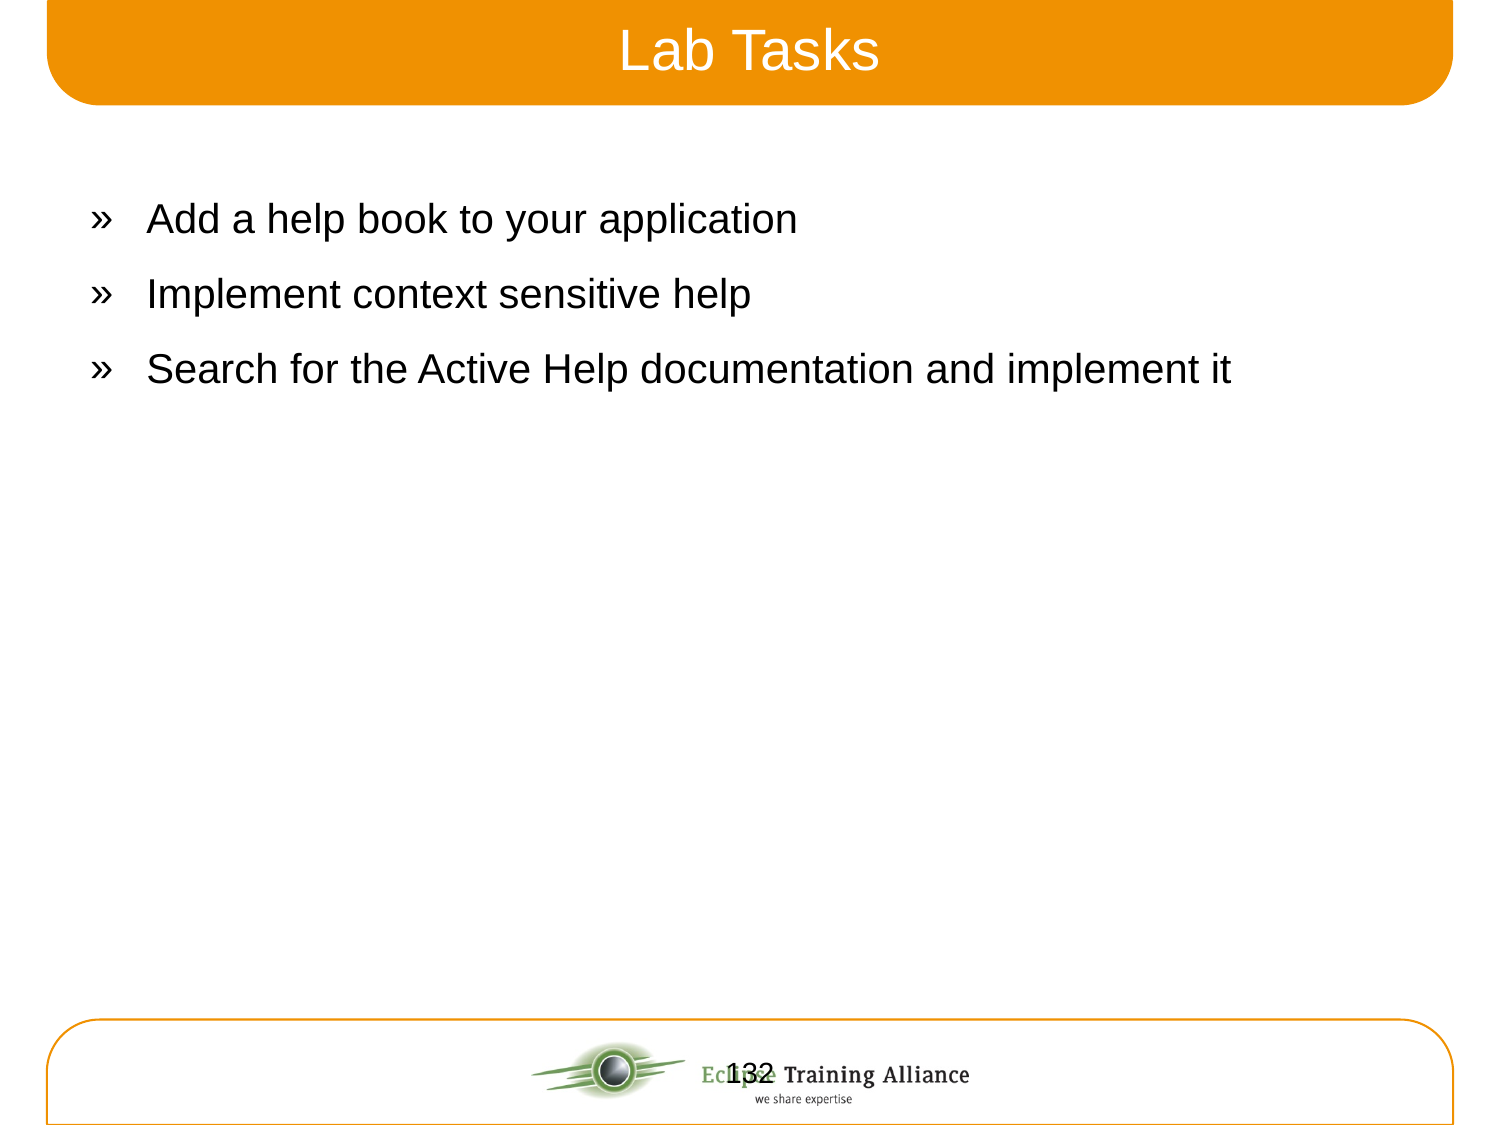

# Lab Tasks
Add a help book to your application
Implement context sensitive help
Search for the Active Help documentation and implement it
132